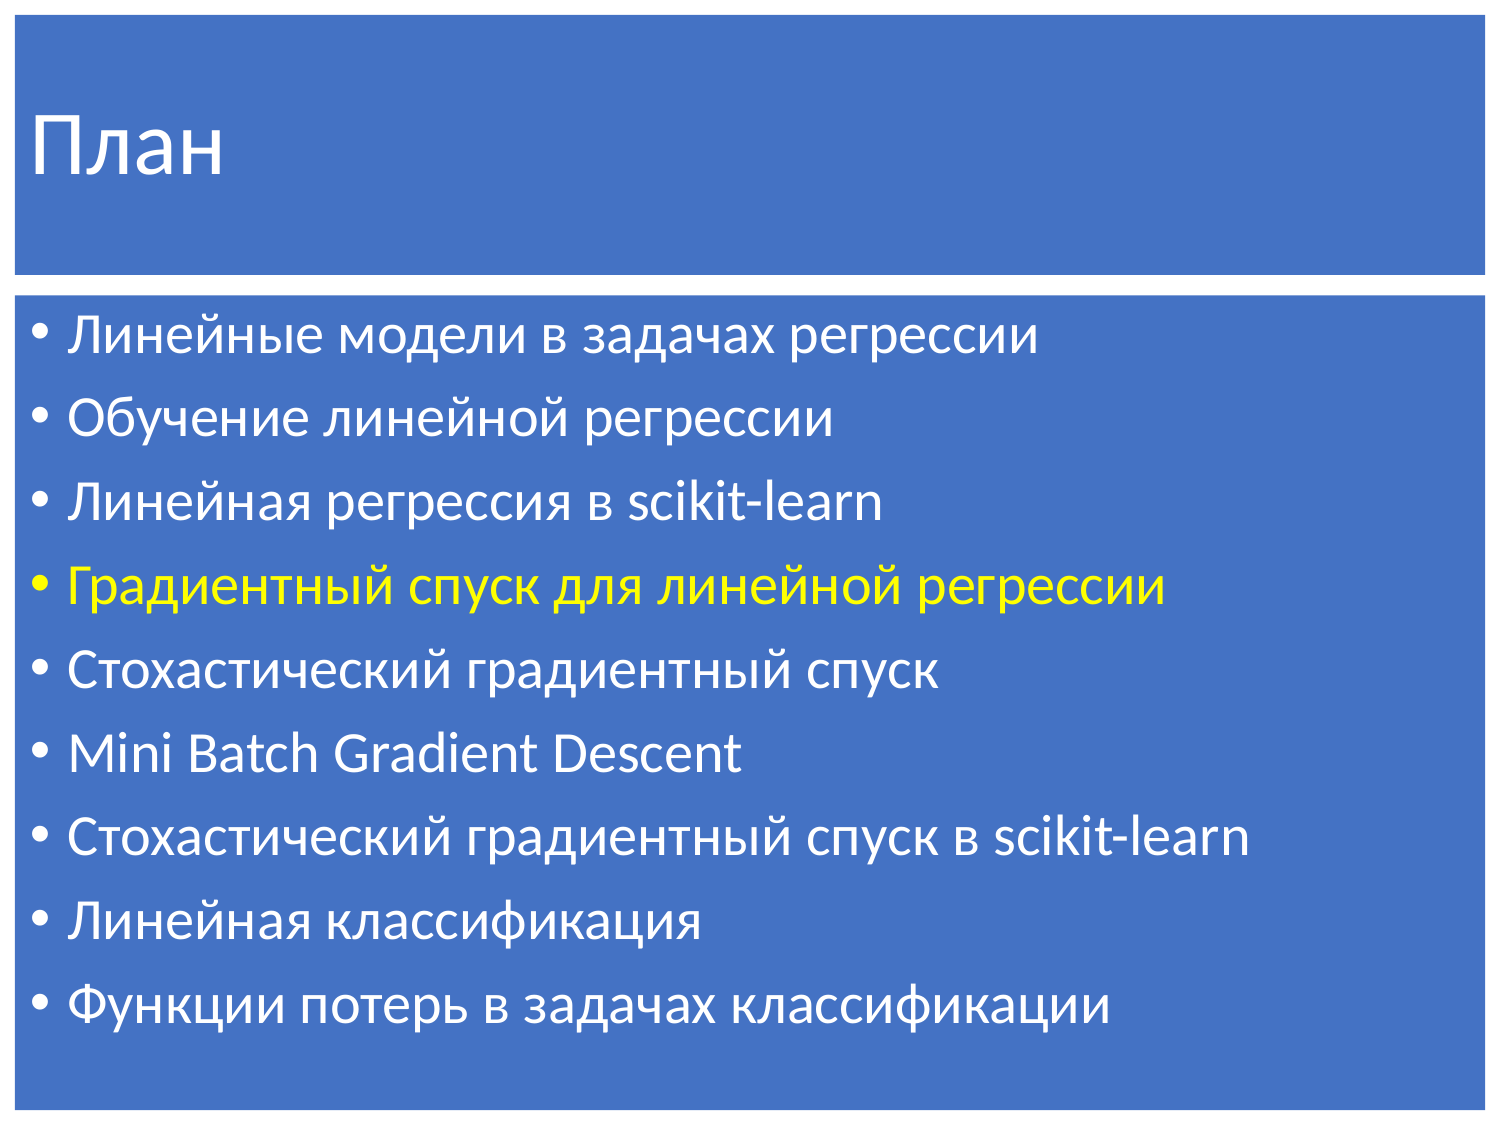

# План
Линейные модели в задачах регрессии
Обучение линейной регрессии
Линейная регрессия в scikit-learn
Градиентный спуск для линейной регрессии
Стохастический градиентный спуск
Mini Batch Gradient Descent
Стохастический градиентный спуск в scikit-learn
Линейная классификация
Функции потерь в задачах классификации